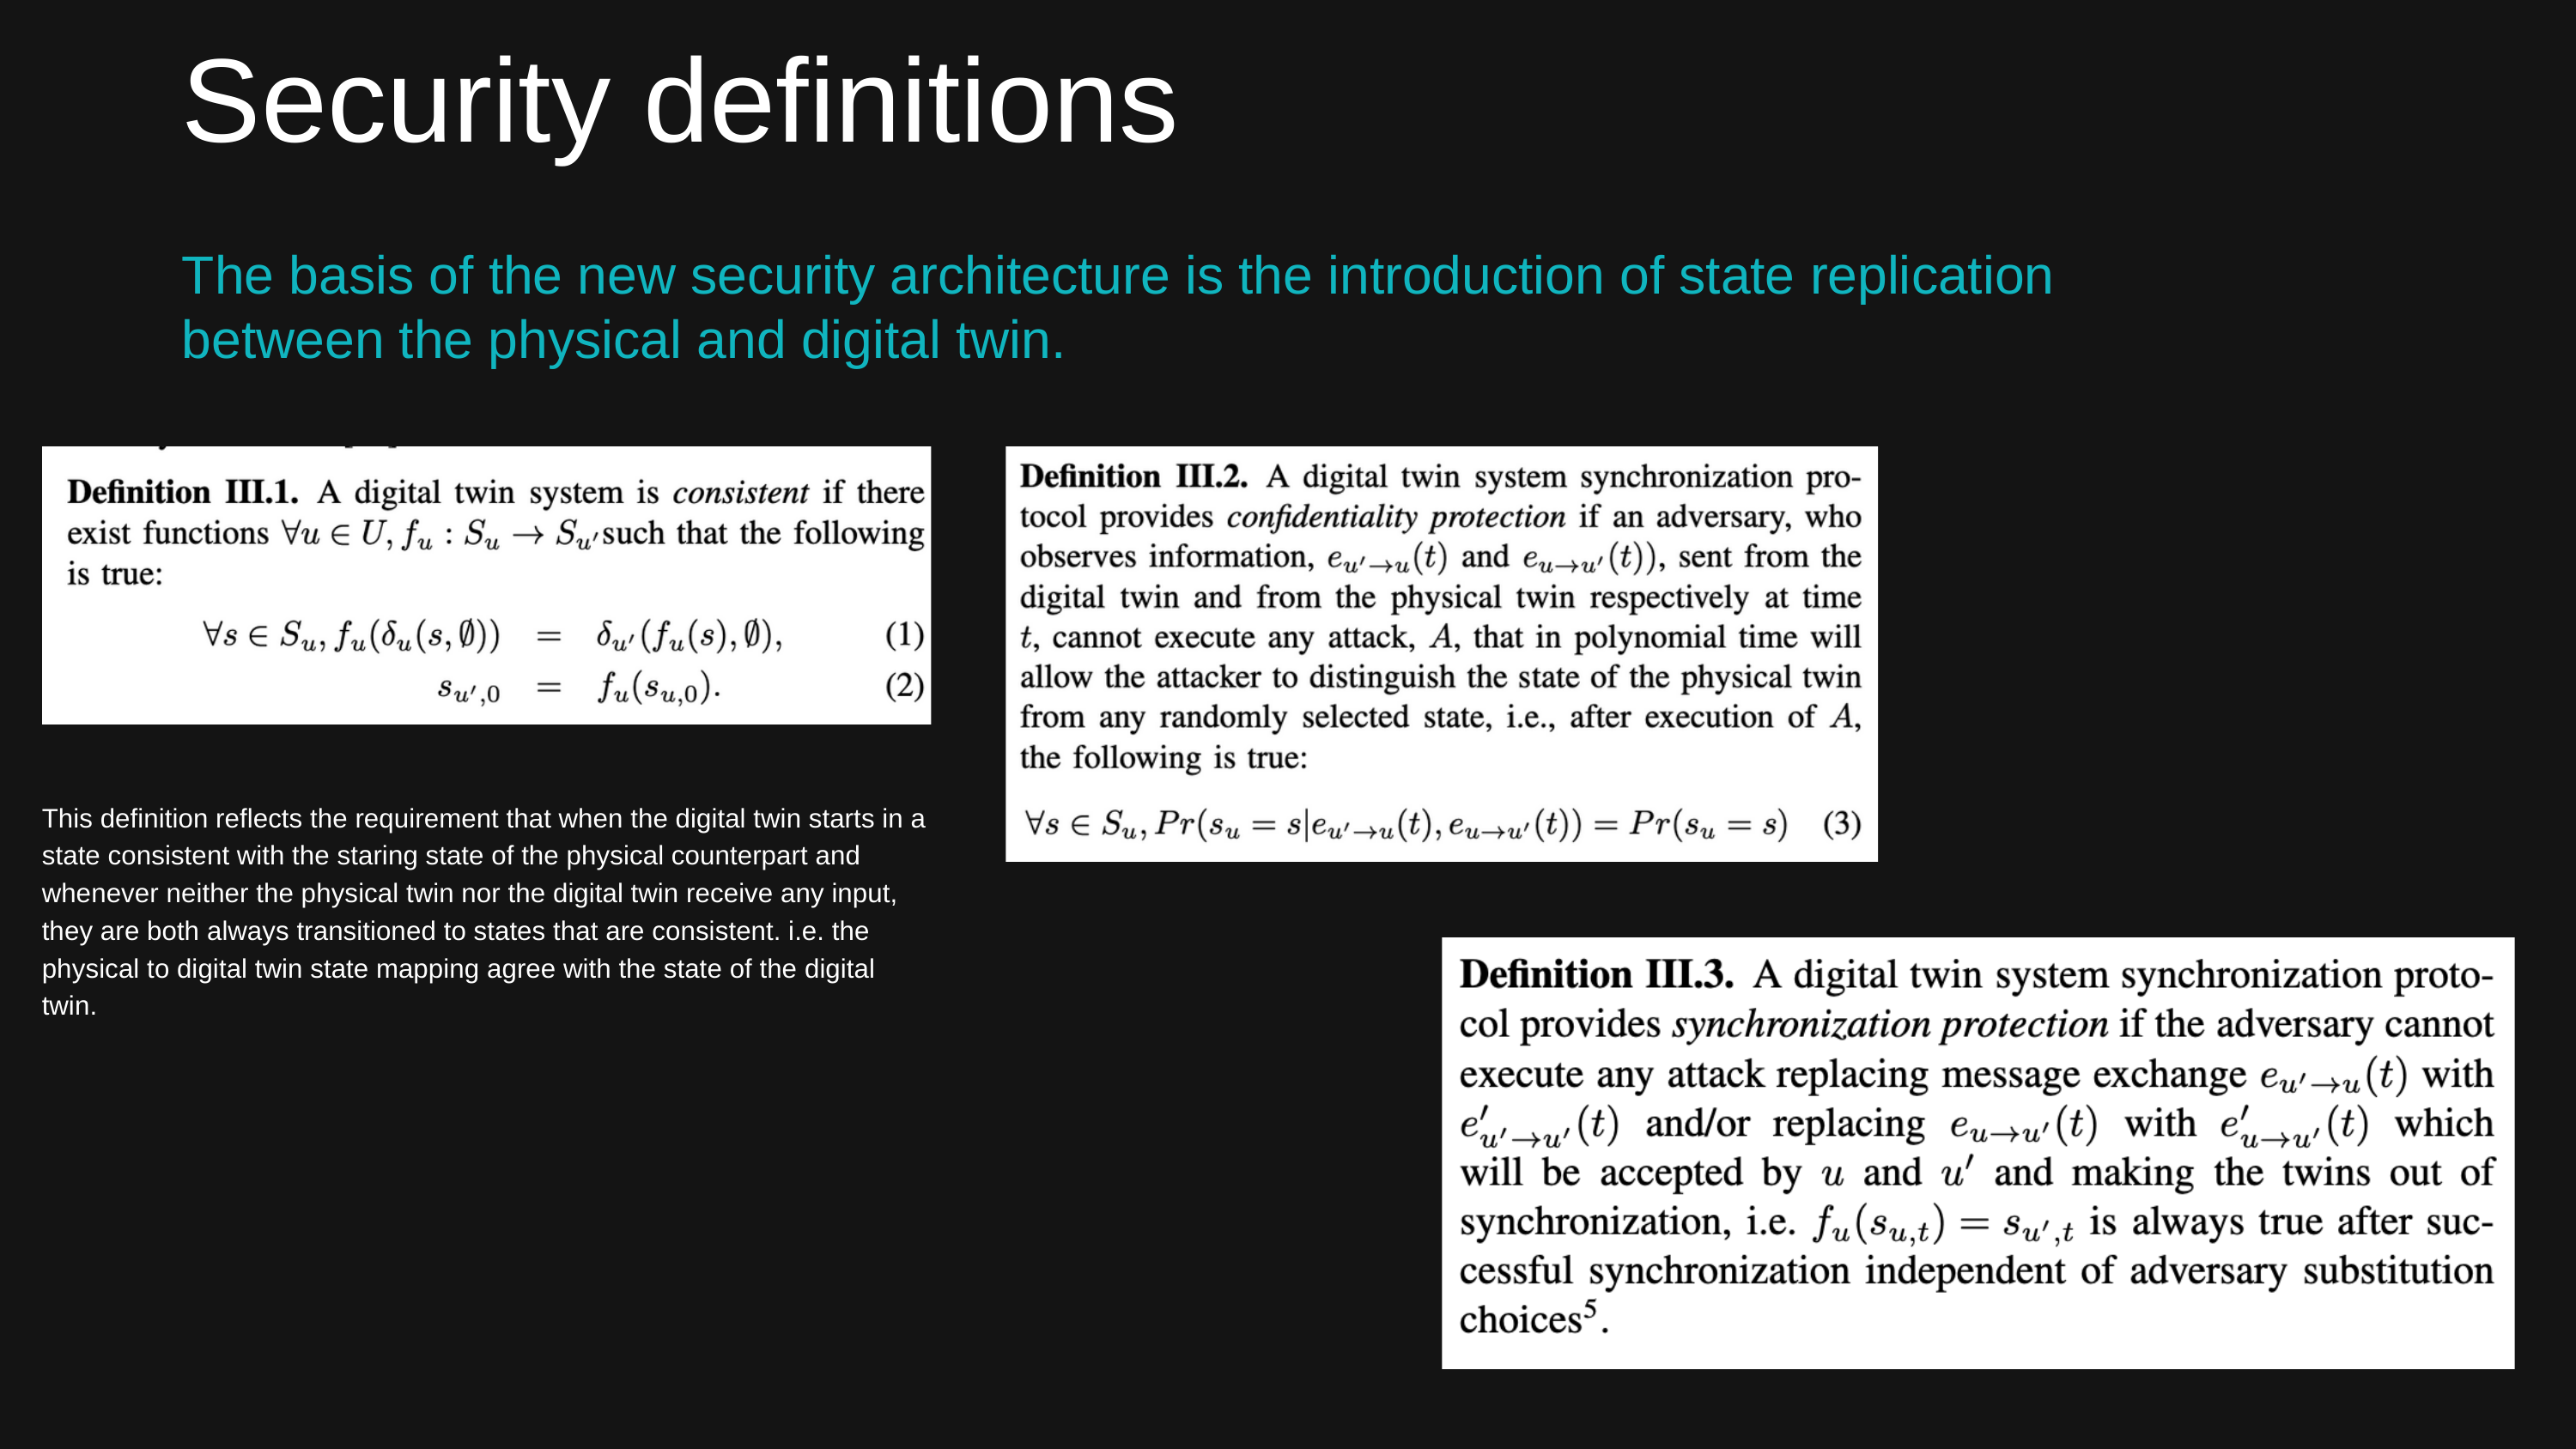

Security definitions
The basis of the new security architecture is the introduction of state replication between the physical and digital twin.

This definition reflects the requirement that when the digital twin starts in a state consistent with the staring state of the physical counterpart and whenever neither the physical twin nor the digital twin receive any input, they are both always transitioned to states that are consistent. i.e. the physical to digital twin state mapping agree with the state of the digital twin.